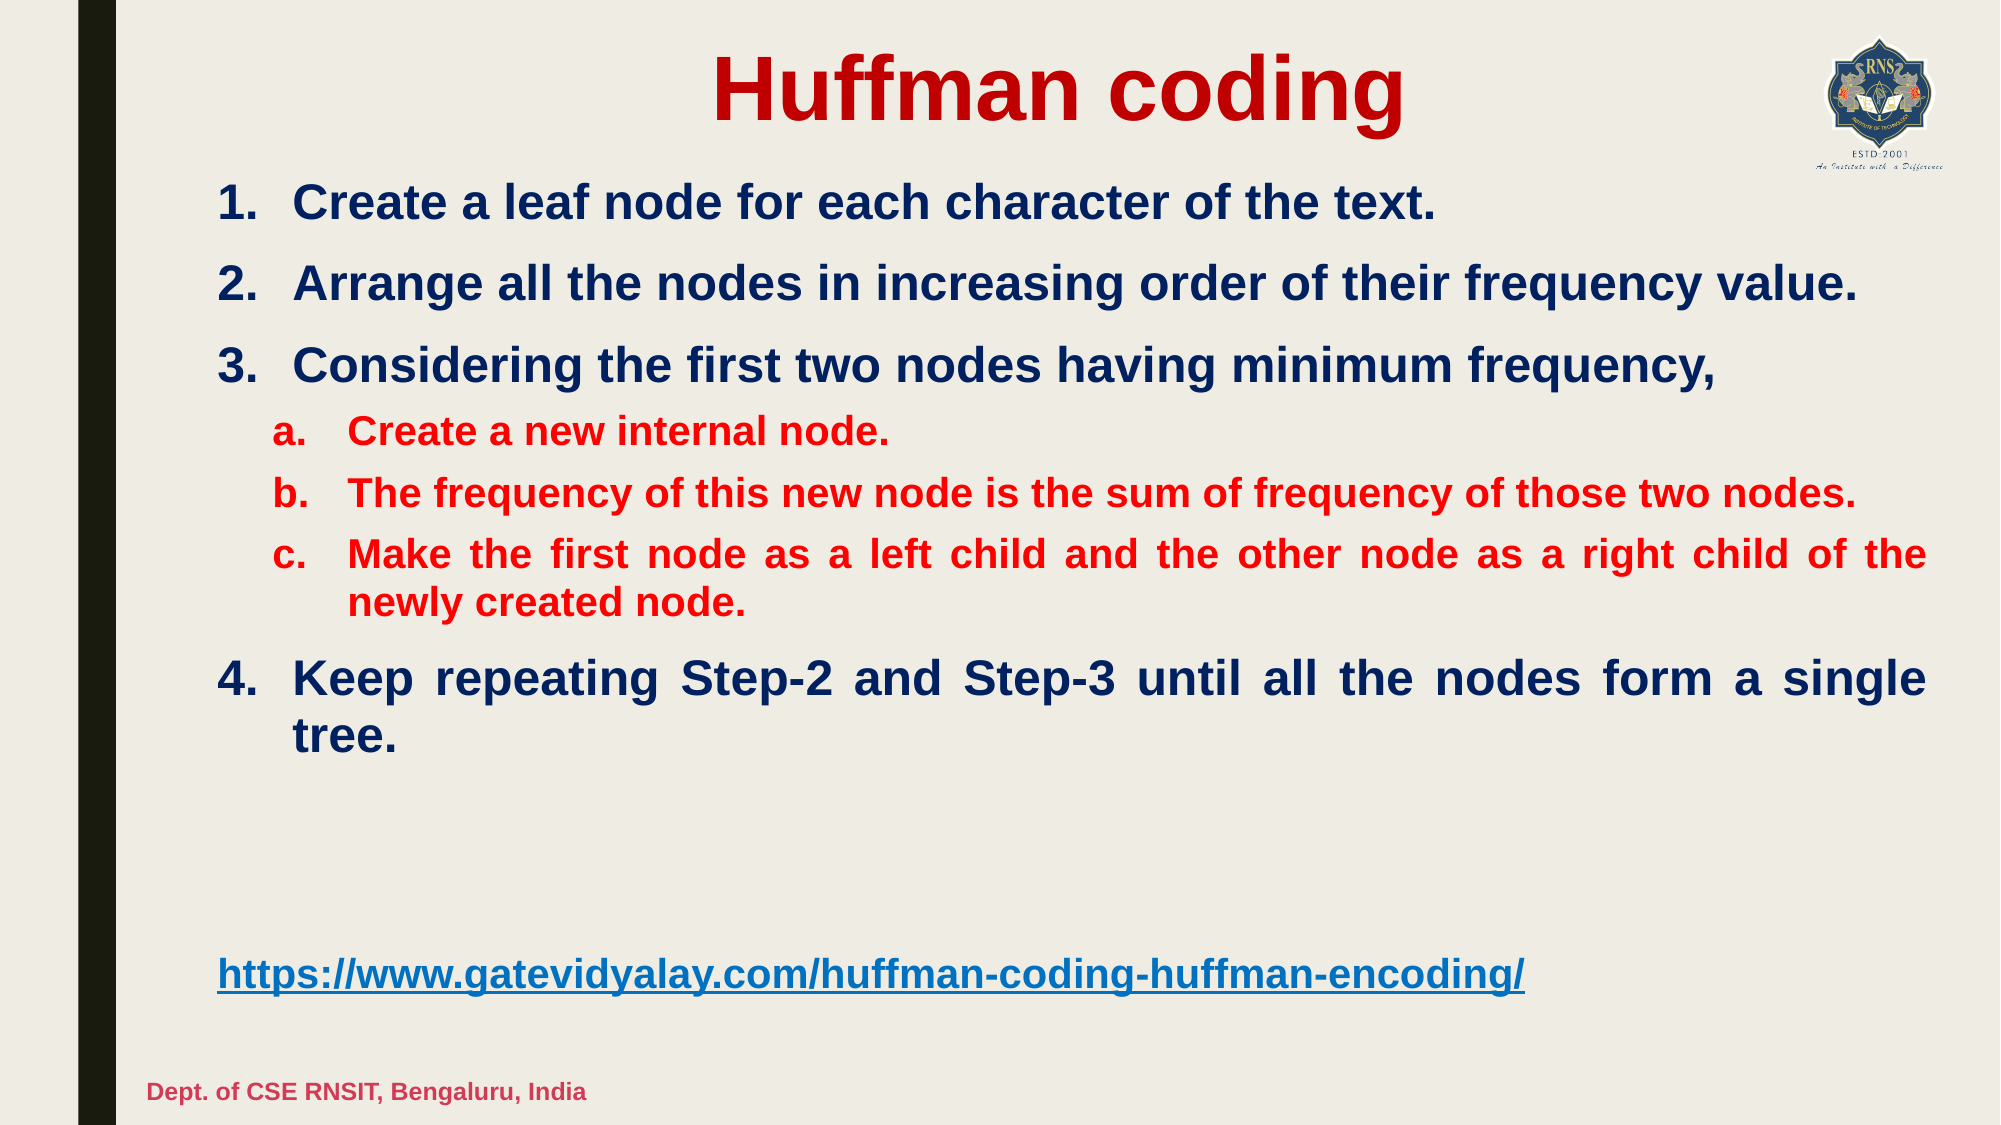

# Huffman coding
Create a leaf node for each character of the text.
Arrange all the nodes in increasing order of their frequency value.
Considering the first two nodes having minimum frequency,
Create a new internal node.
The frequency of this new node is the sum of frequency of those two nodes.
Make the first node as a left child and the other node as a right child of the newly created node.
Keep repeating Step-2 and Step-3 until all the nodes form a single tree.

https://www.gatevidyalay.com/huffman-coding-huffman-encoding/

Dept. of CSE RNSIT, Bengaluru, India